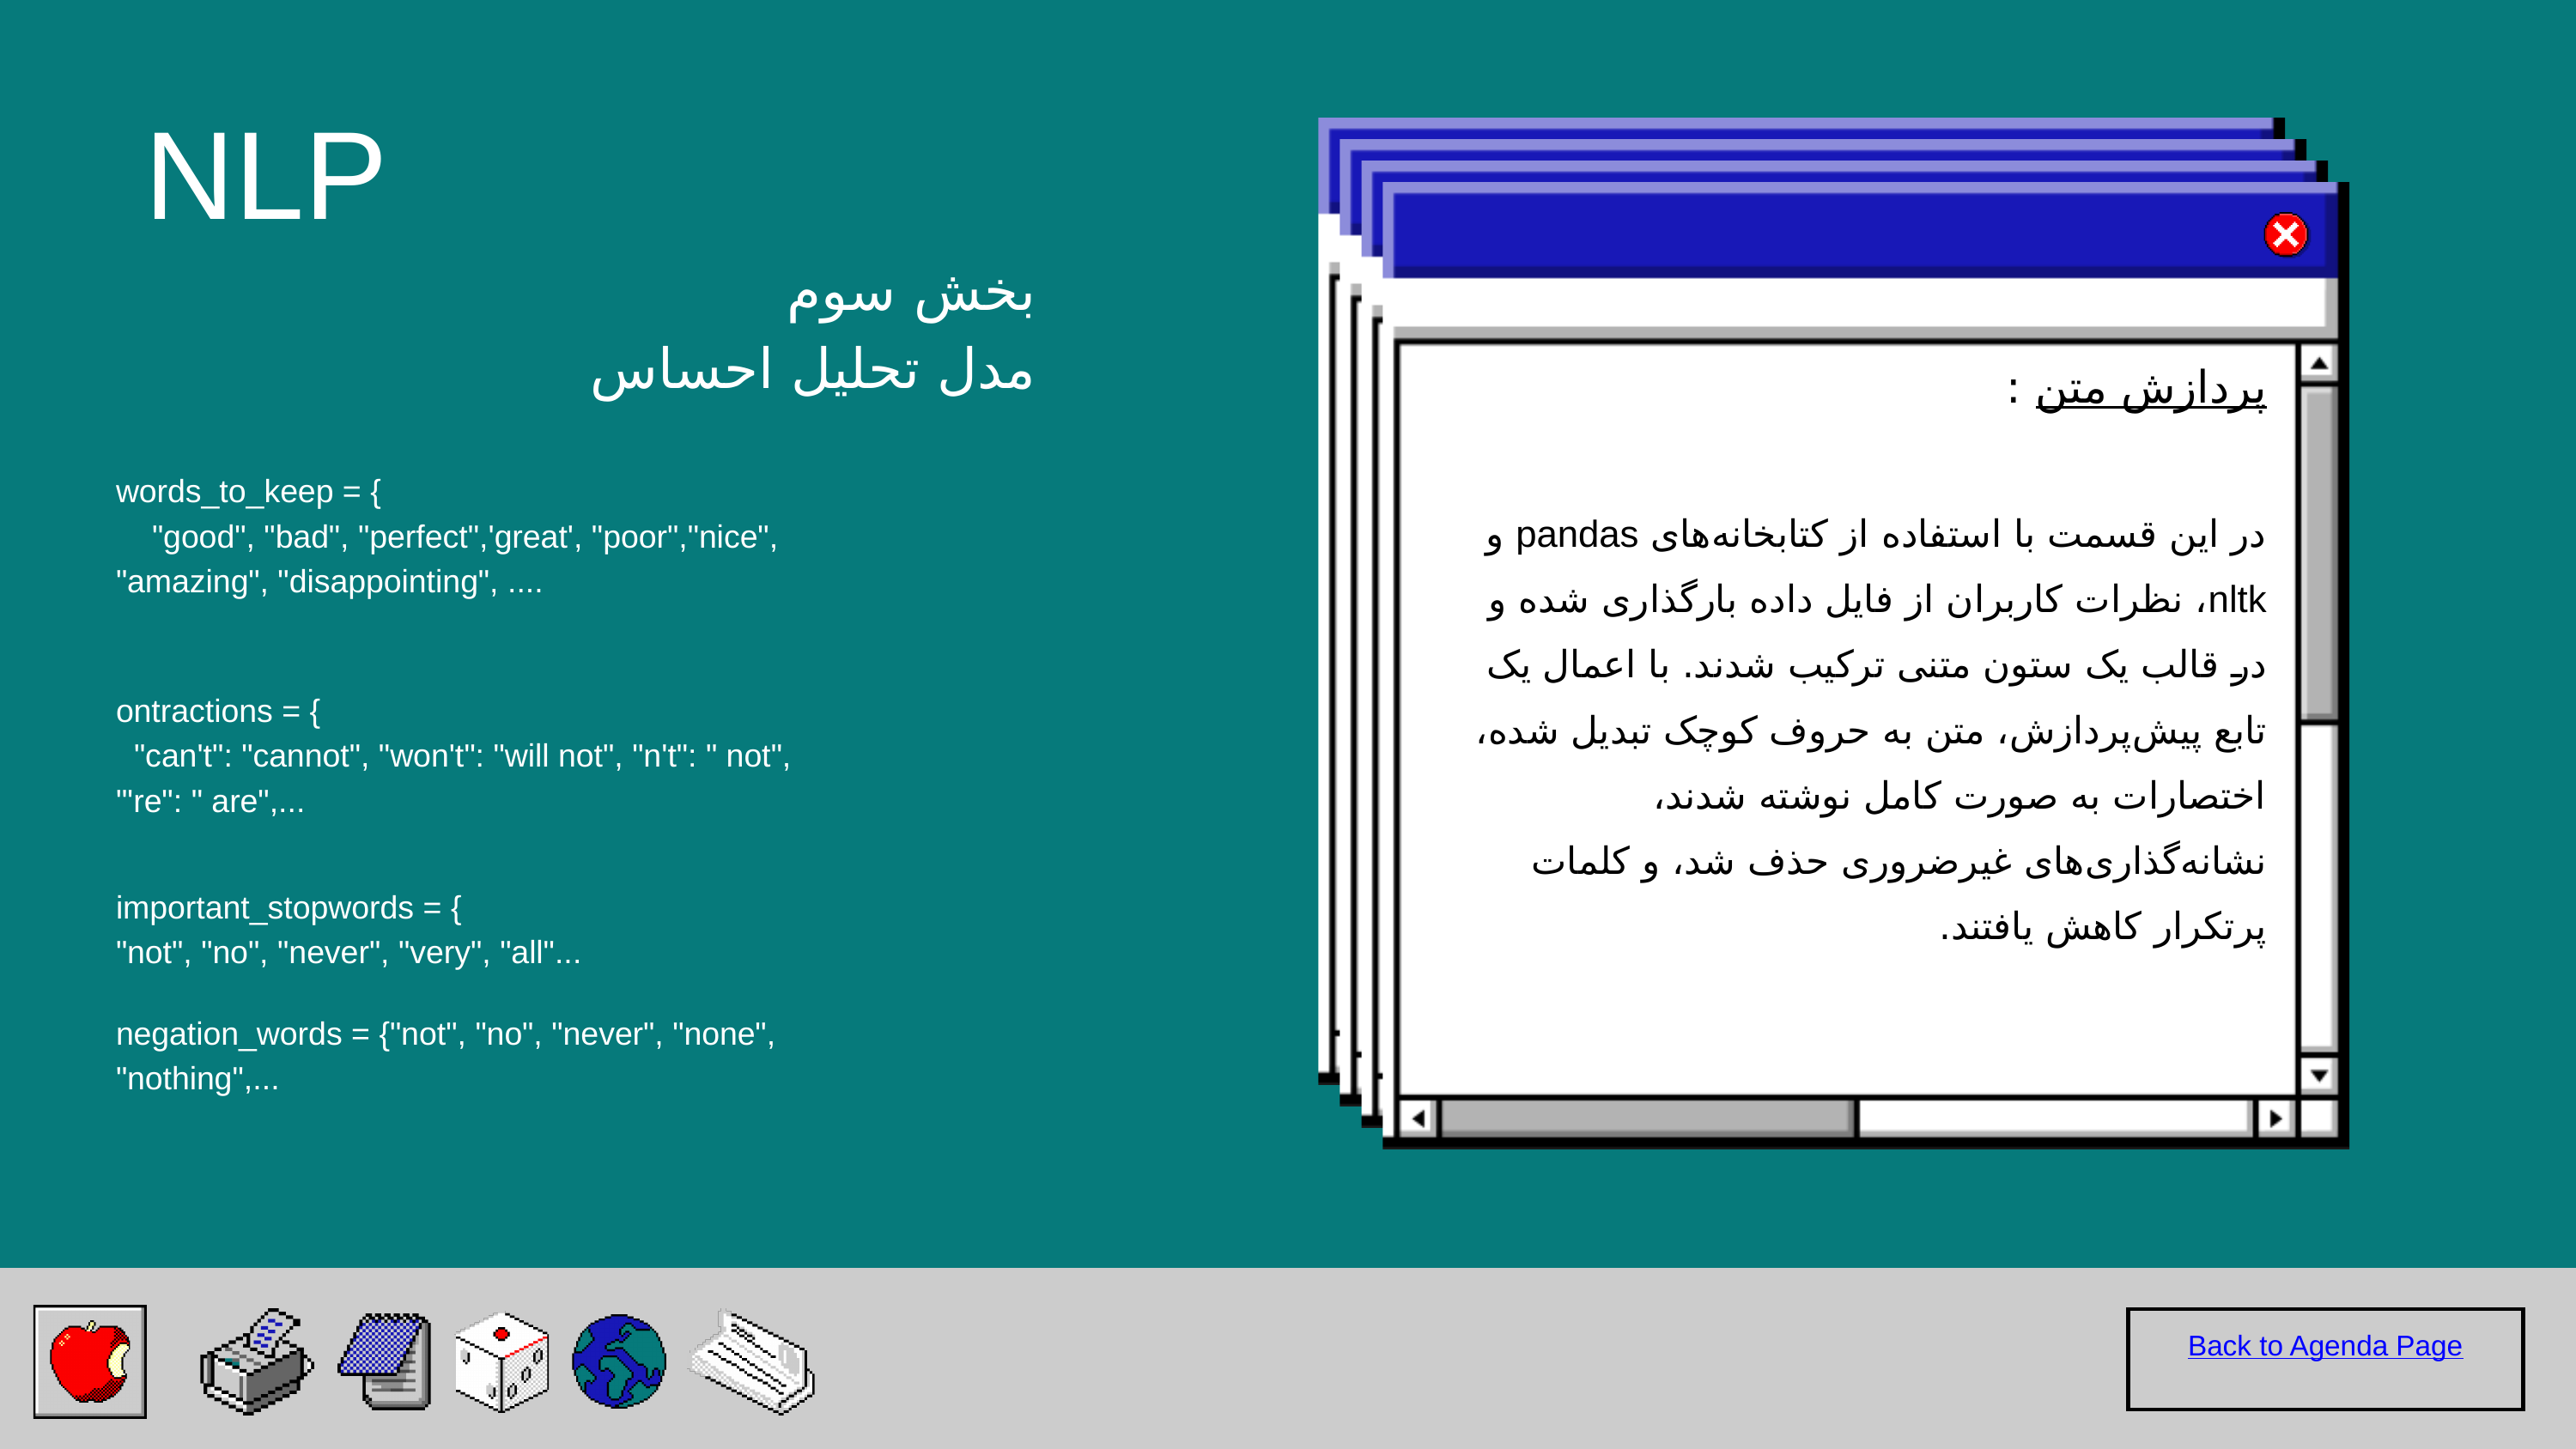

NLP
بخش سوم
مدل تحلیل احساس

پردازش متن :

در این قسمت با استفاده از کتابخانه‌های pandas و nltk، نظرات کاربران از فایل داده بارگذاری شده و در قالب یک ستون متنی ترکیب شدند. با اعمال یک تابع پیش‌پردازش، متن به حروف کوچک تبدیل شده، اختصارات به صورت کامل نوشته شدند، نشانه‌گذاری‌های غیرضروری حذف شد، و کلمات پرتکرار کاهش یافتند.

words_to_keep = {
    "good", "bad", "perfect",'great', "poor","nice", "amazing", "disappointing", ....
ontractions = {
  "can't": "cannot", "won't": "will not", "n't": " not", "'re": " are",...

important_stopwords = {
"not", "no", "never", "very", "all"...

negation_words = {"not", "no", "never", "none", "nothing",...

Back to Agenda Page